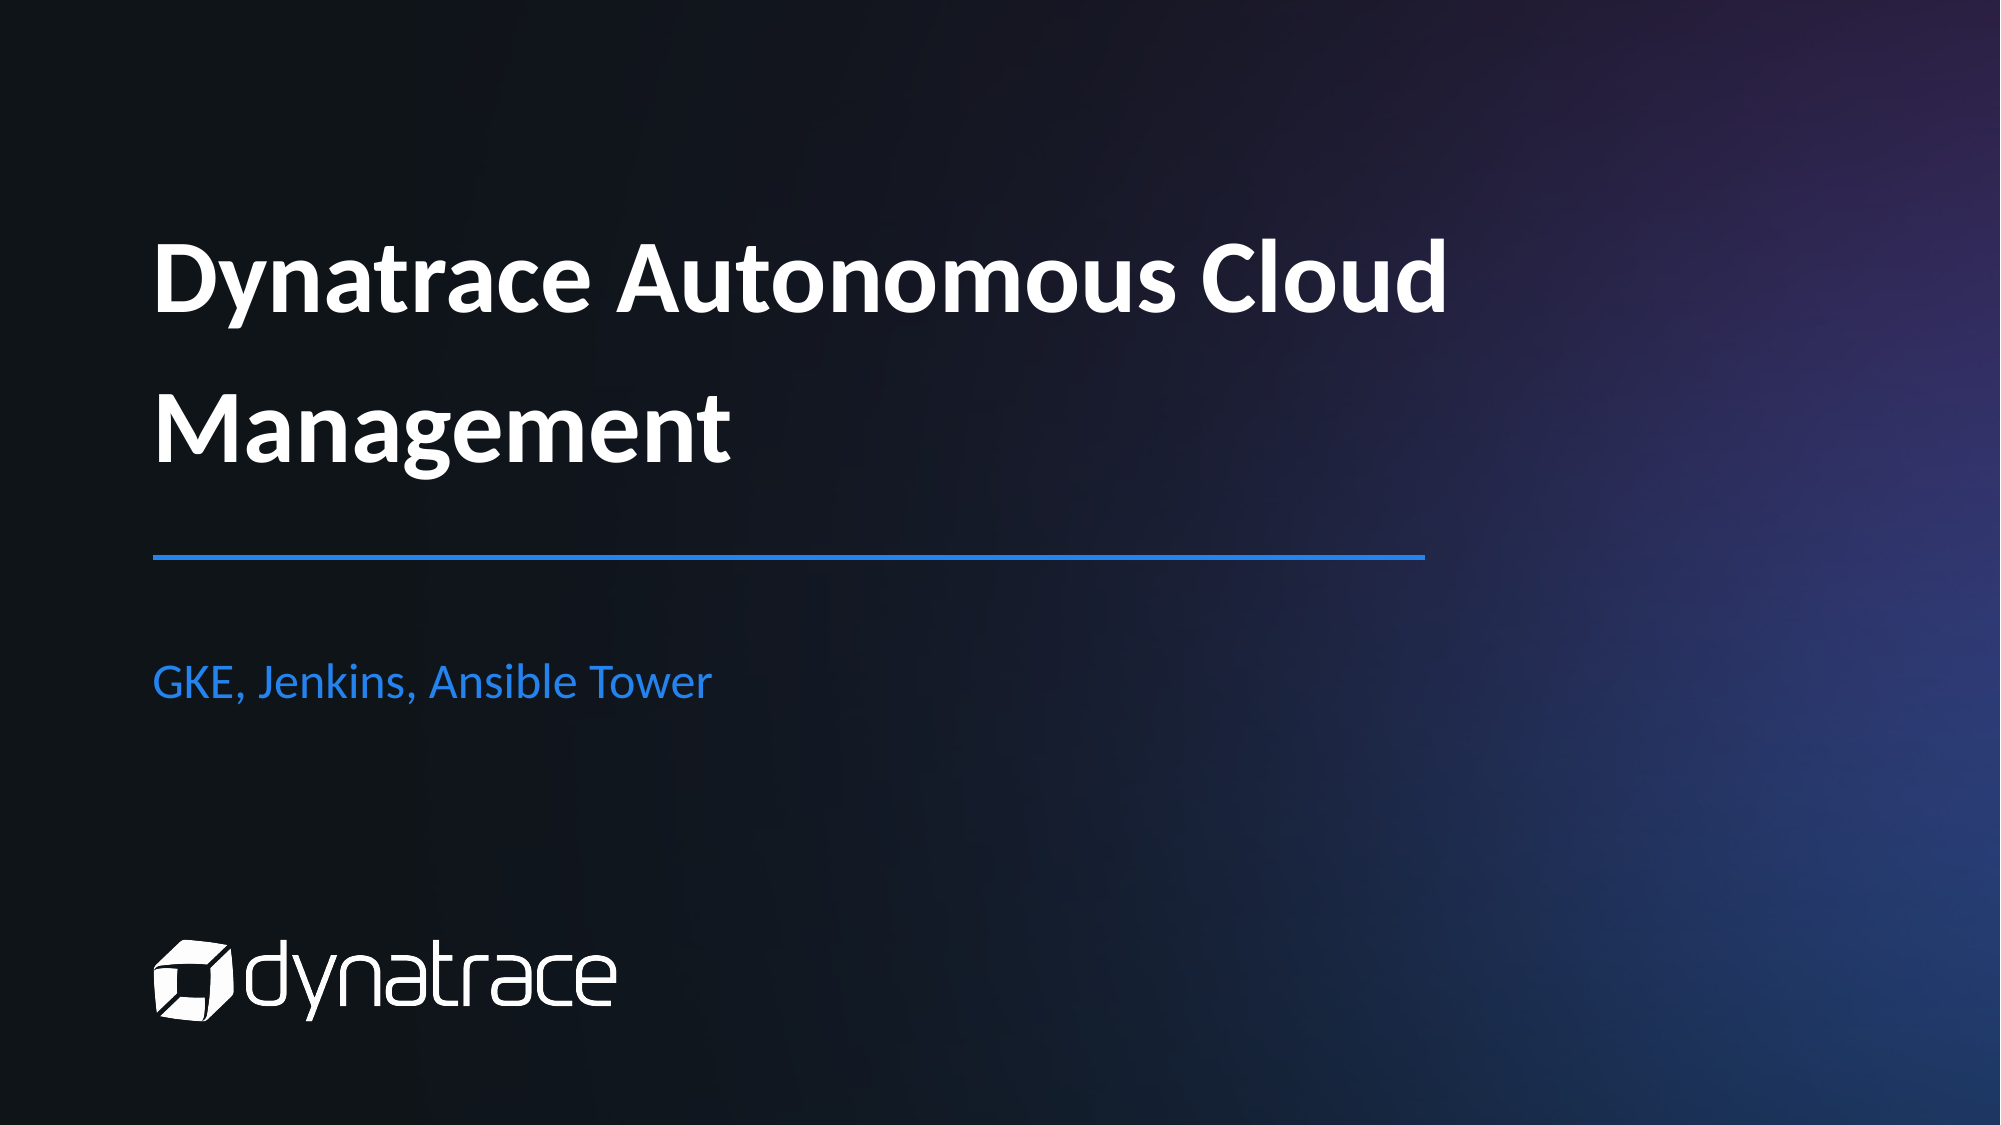

# Dynatrace Autonomous Cloud Management
GKE, Jenkins, Ansible Tower